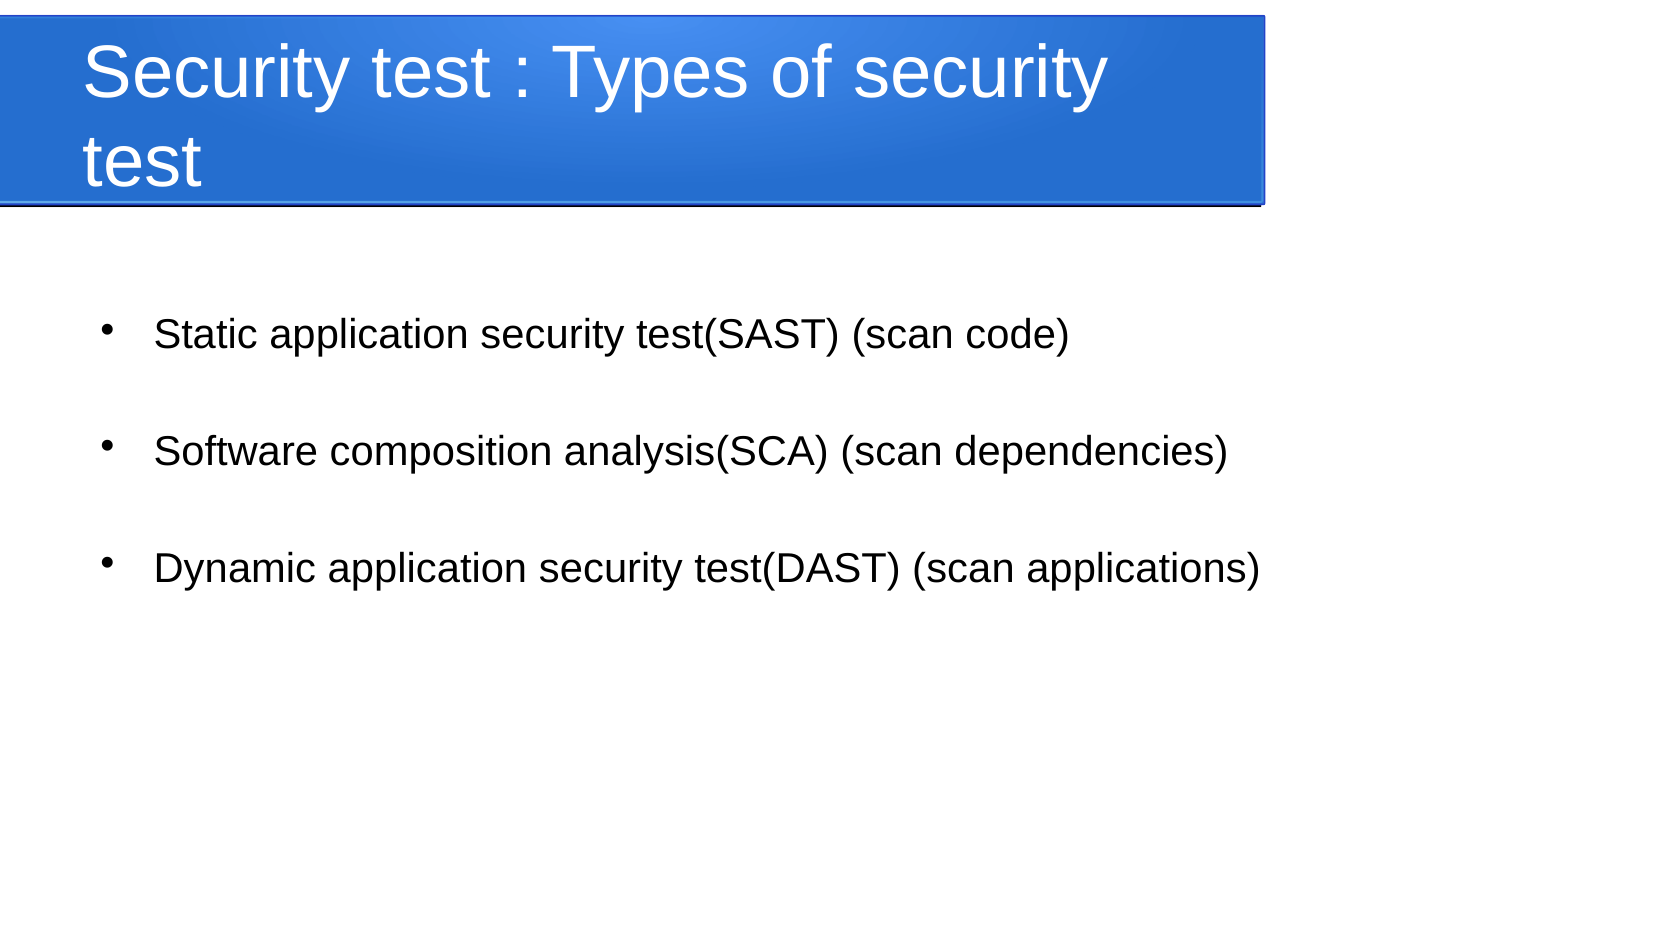

Security test : Types of security test

Static application security test(SAST) (scan code)

Software composition analysis(SCA) (scan dependencies)

Dynamic application security test(DAST) (scan applications)